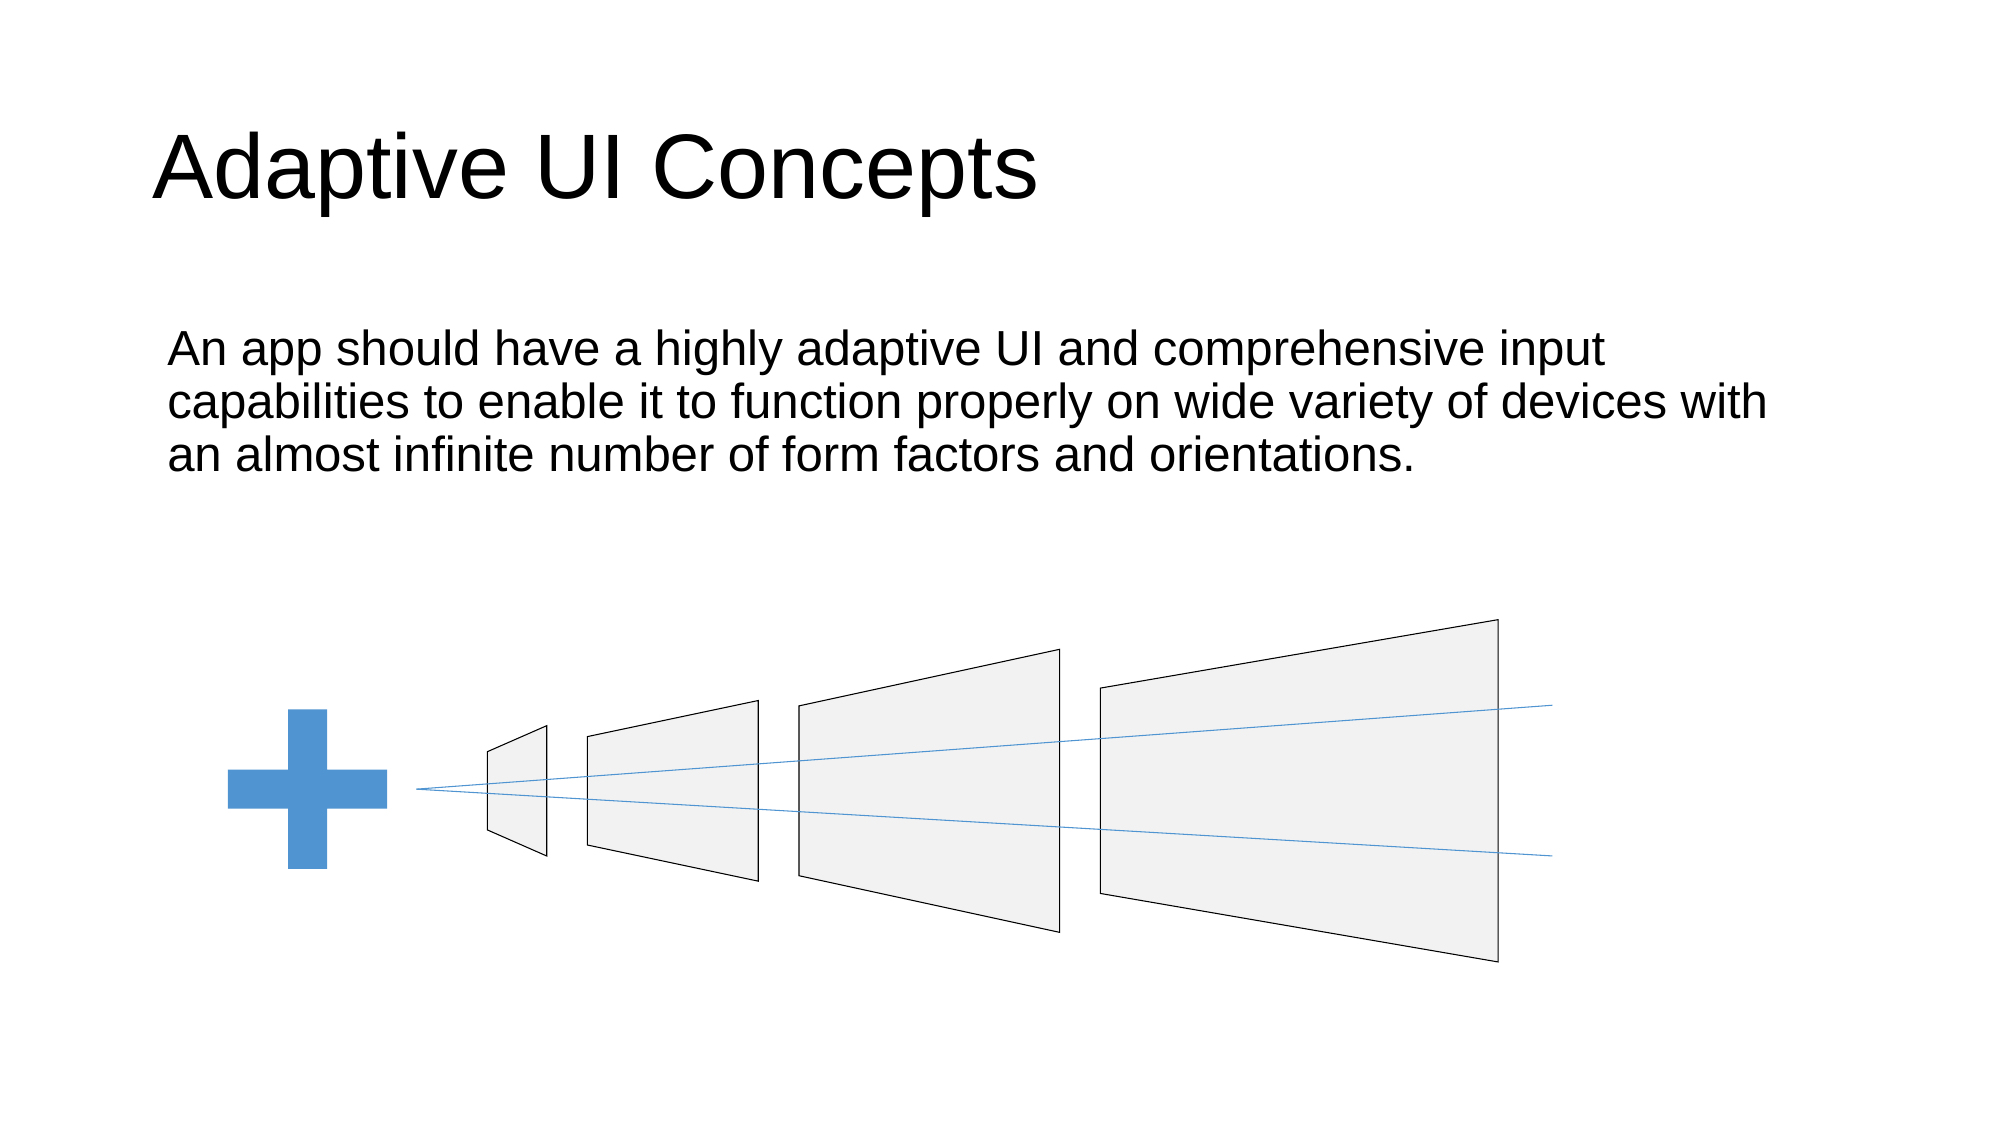

# Adaptive UI Concepts
An app should have a highly adaptive UI and comprehensive input capabilities to enable it to function properly on wide variety of devices with an almost infinite number of form factors and orientations.